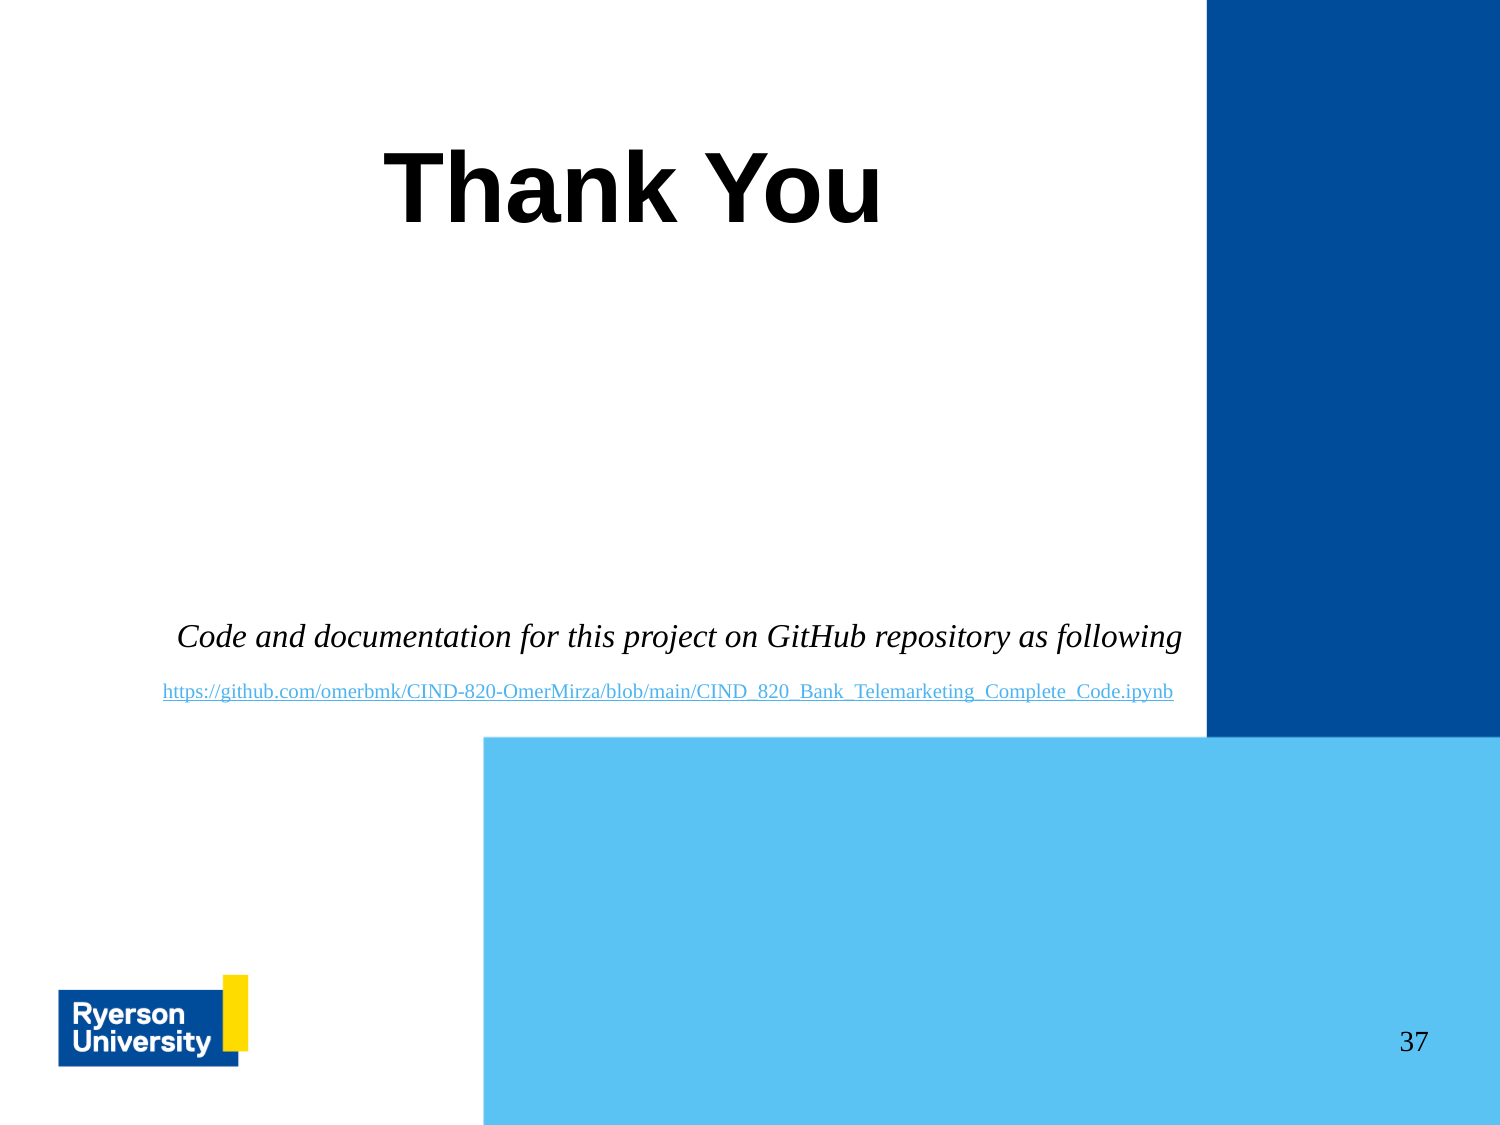

# Thank You
Code and documentation for this project on GitHub repository as following
https://github.com/omerbmk/CIND-820-OmerMirza/blob/main/CIND_820_Bank_Telemarketing_Complete_Code.ipynb

37